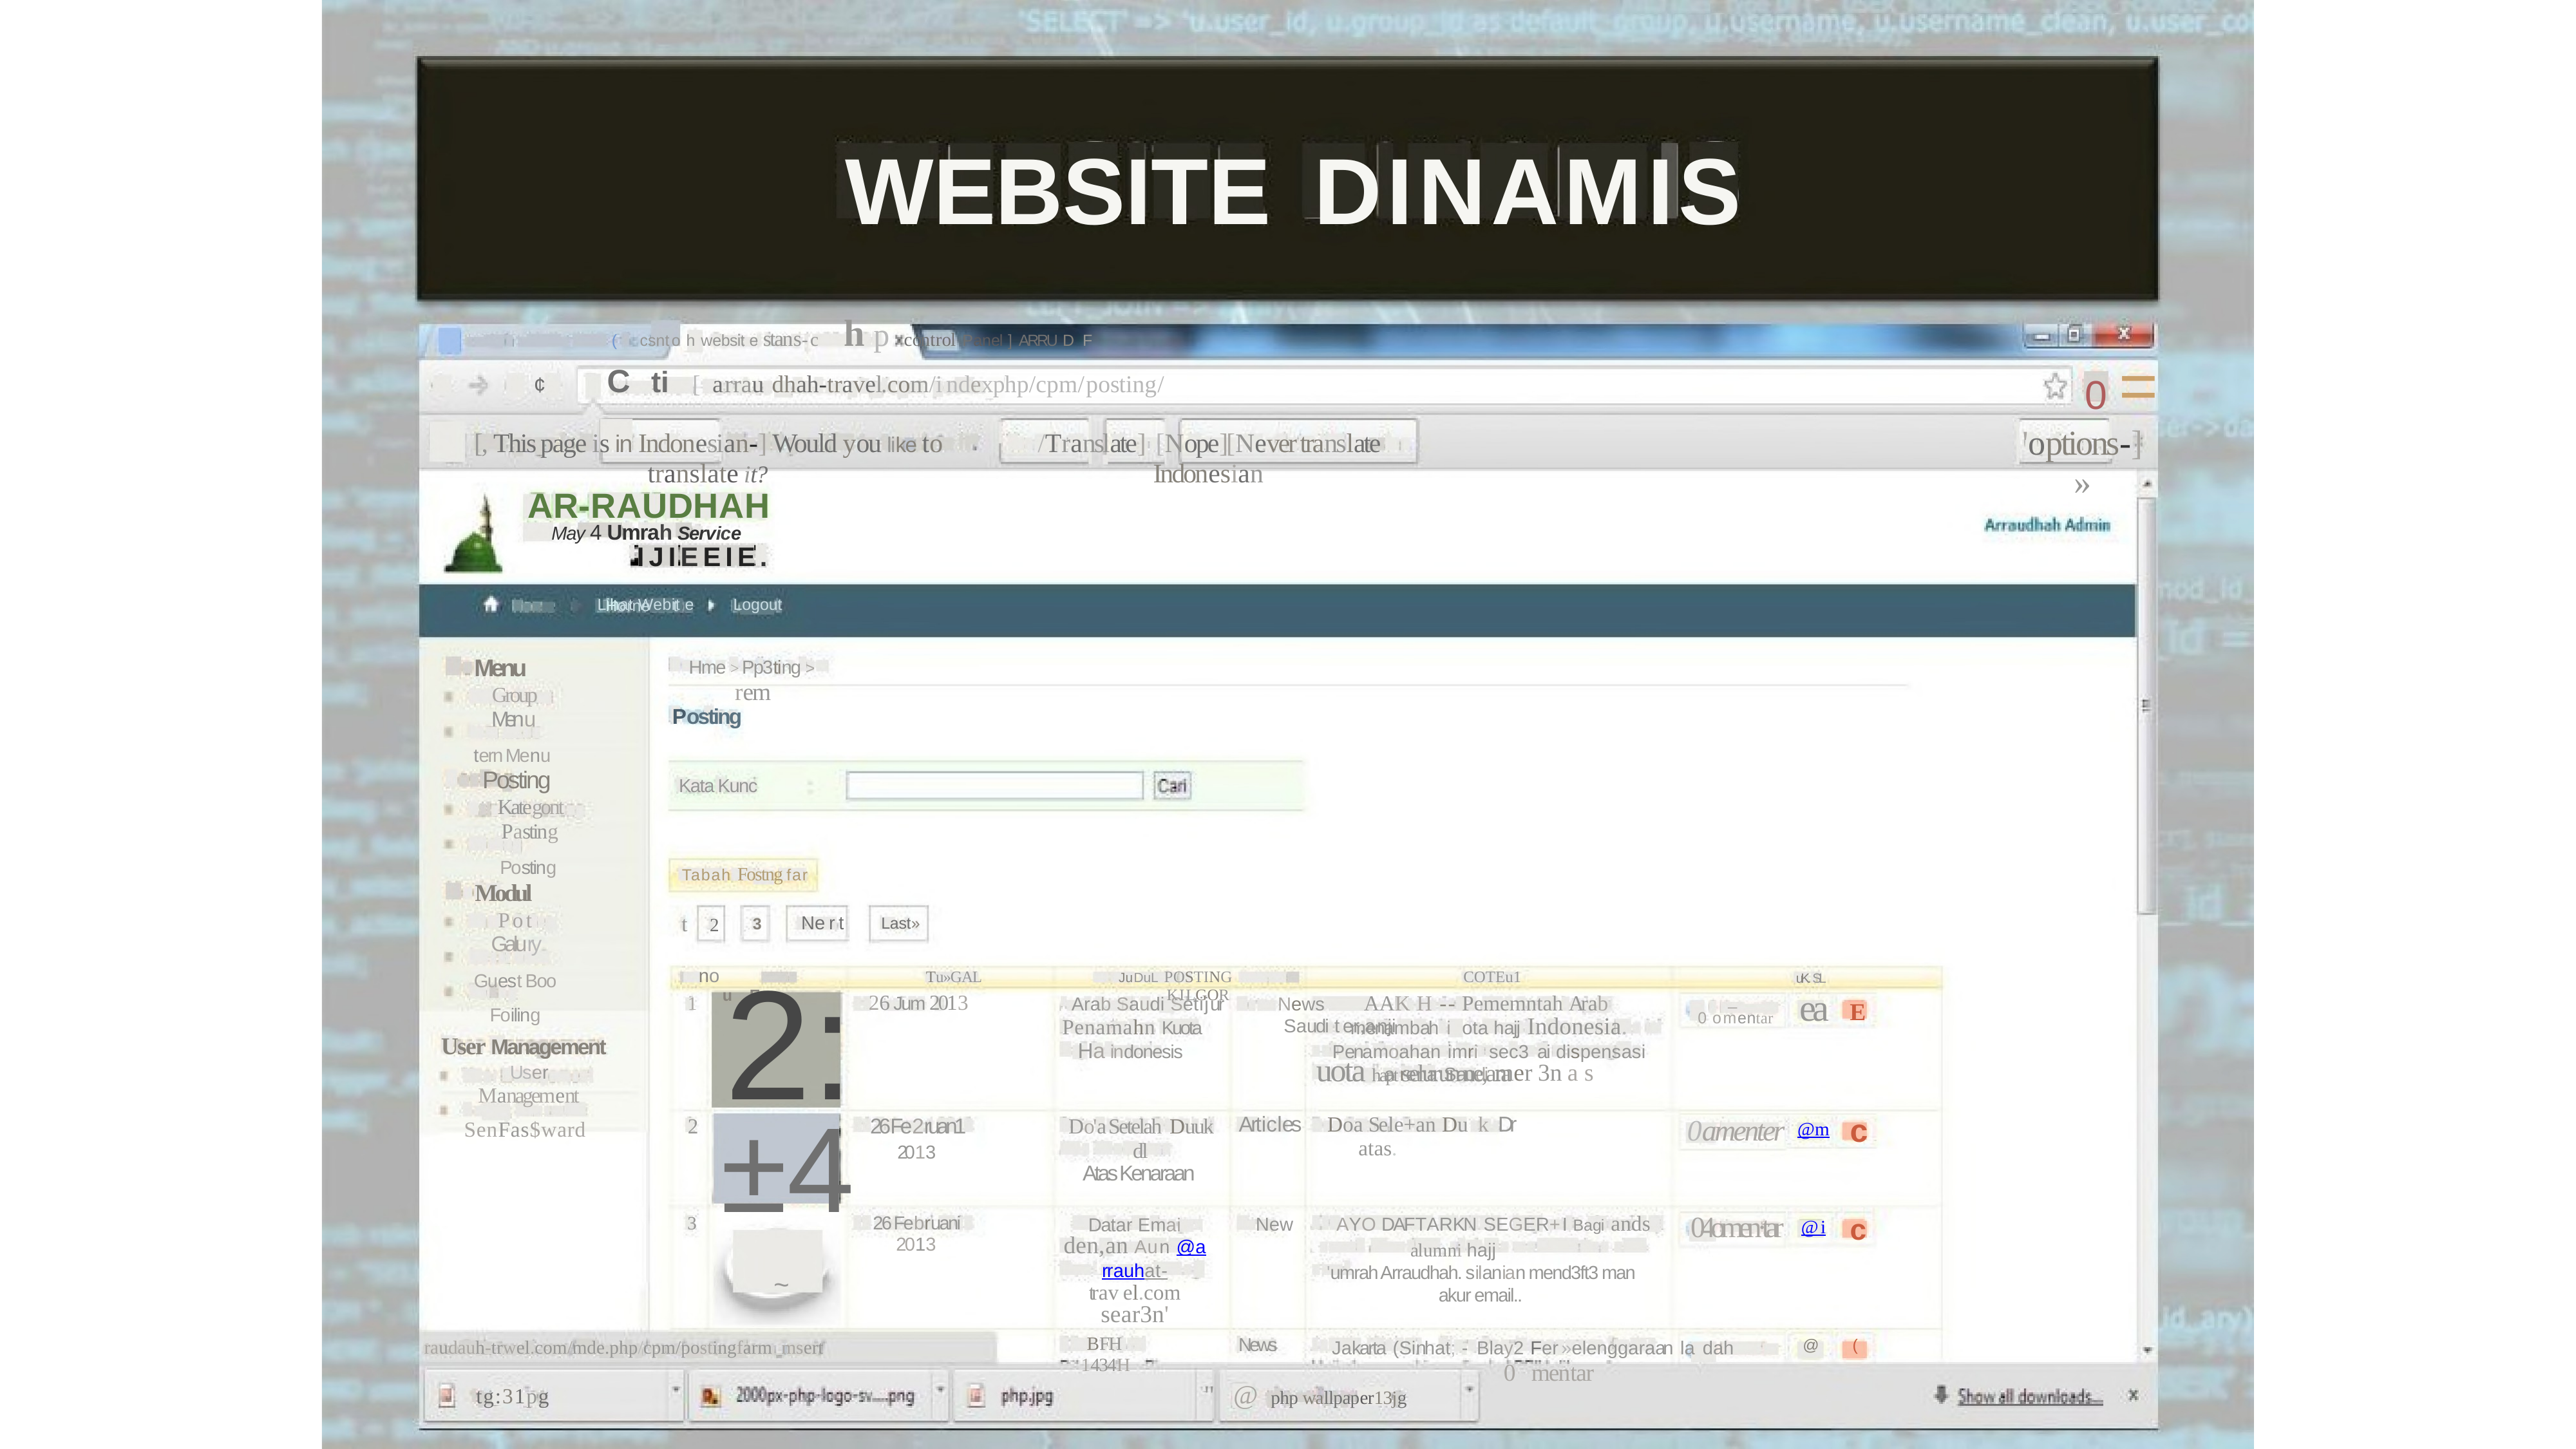

WEBSITE
( csntoh websit e stans-c     hp control Panel ]  ARRU DF
¢      C  ti  [arraudhah-travel.com/indexphp/cpm/posting/
DINAMIS
0  =
'options-]»
[, This page is in Indonesian-] Would you like to translate it?
/Translate]  [Nope][Never translate Indonesian
AR-RAUDHAH
May 4 Umrah Service
IJIEEIE.
Horne    t
Lihat Webit e
Logout
Hme > Pp3ting >  rem
Menu
Group Menu
tern Menu
Posting
Posting
Kategont Pasting
Posting
Kata Kunc
Tabah Fostng far
Modul
Pot Galury
Guest Boo
Foiling
t    2
3          Nert
Last»
no            uE
JuDuL POSTING            KILGOR
COTEu1
Tu»GAL
26 Jum 2013
uK. SL
ea
2:
±4
_ 0omentar
Arab Saudi Setijur          News        AAKH-- Pememntah Arab Saudi ter,anji
1
E
menambah iota hajj Indonesia. Penamoahan imri sec3ai dispensasi arena Saudi mer3nas
Penamahn Kuota
Ha indonesis
User Management
User Management
SenFas$ward
uota hapt selurun ne,ara
Articles     Doa Sele+an Duk Dr atas.
c
26 Fe2ruan1 2013
0amenter
2
Do'a Setelah  Duuk dl
Atas Kenaraan
@m
Datar Emai den,an Aun @arrauhat- travel.com sear3n'
04omen·tar
New       AYO DAFTARKN SEGER+I Bagi ands alumni hajj
'umrah Arraudhah. silanian mend3ft3 man akur email..
c
26 Februani 2013
3
@i
~
Jakarta (Sinhat; - Blay2 Fer»elenggaraan ladah       0mentar
BFH  1434H
News
@
(
raudauh-trwel.com/mde.php/cpm/postingfarm  msert
"
@  php wallpaper13jg
tg:31pg